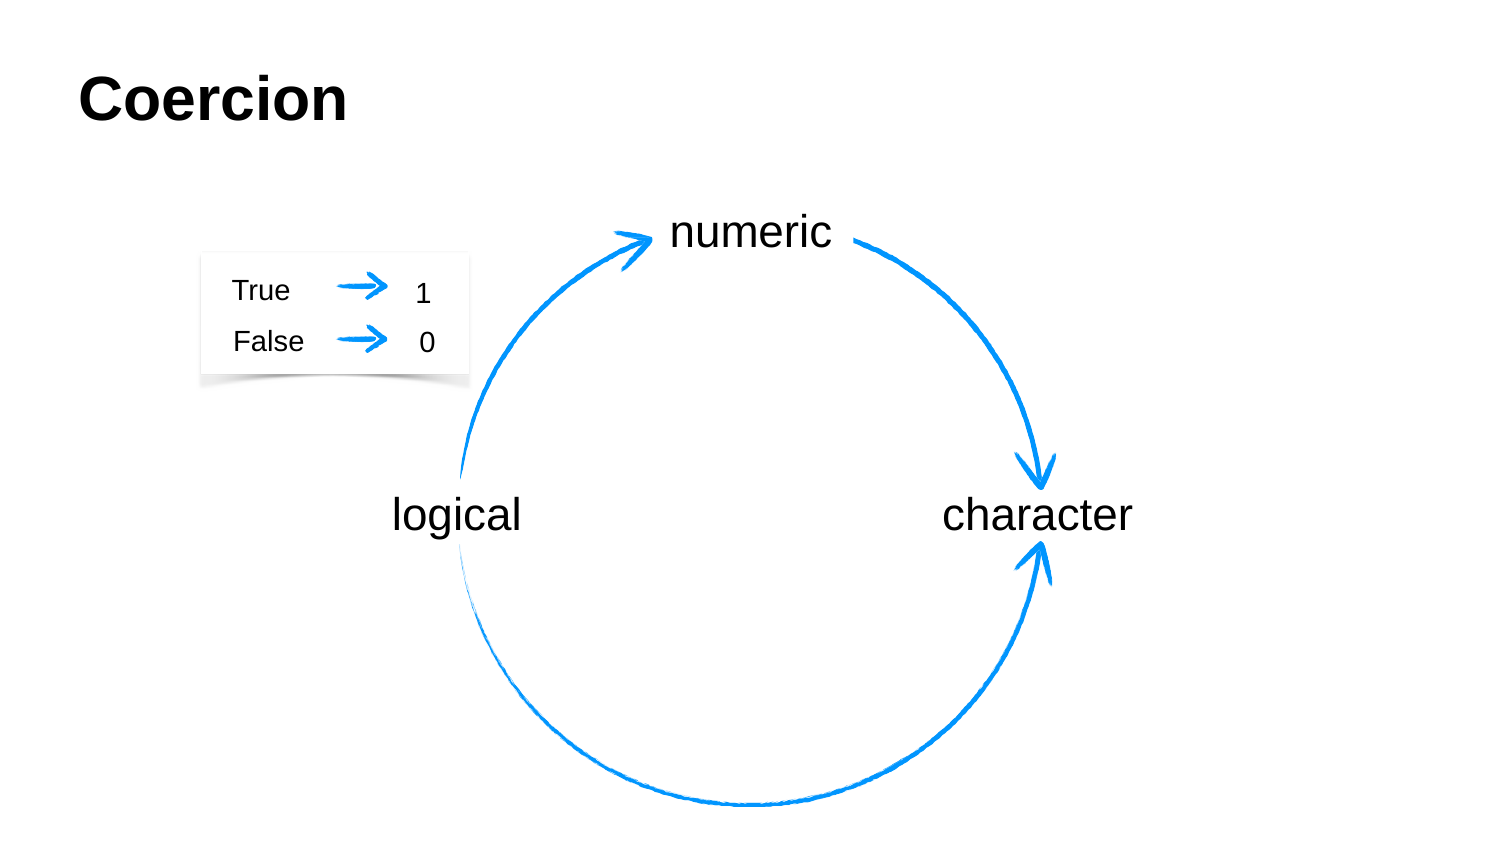

Coercion

numeric

True
1

False
0

character
logical